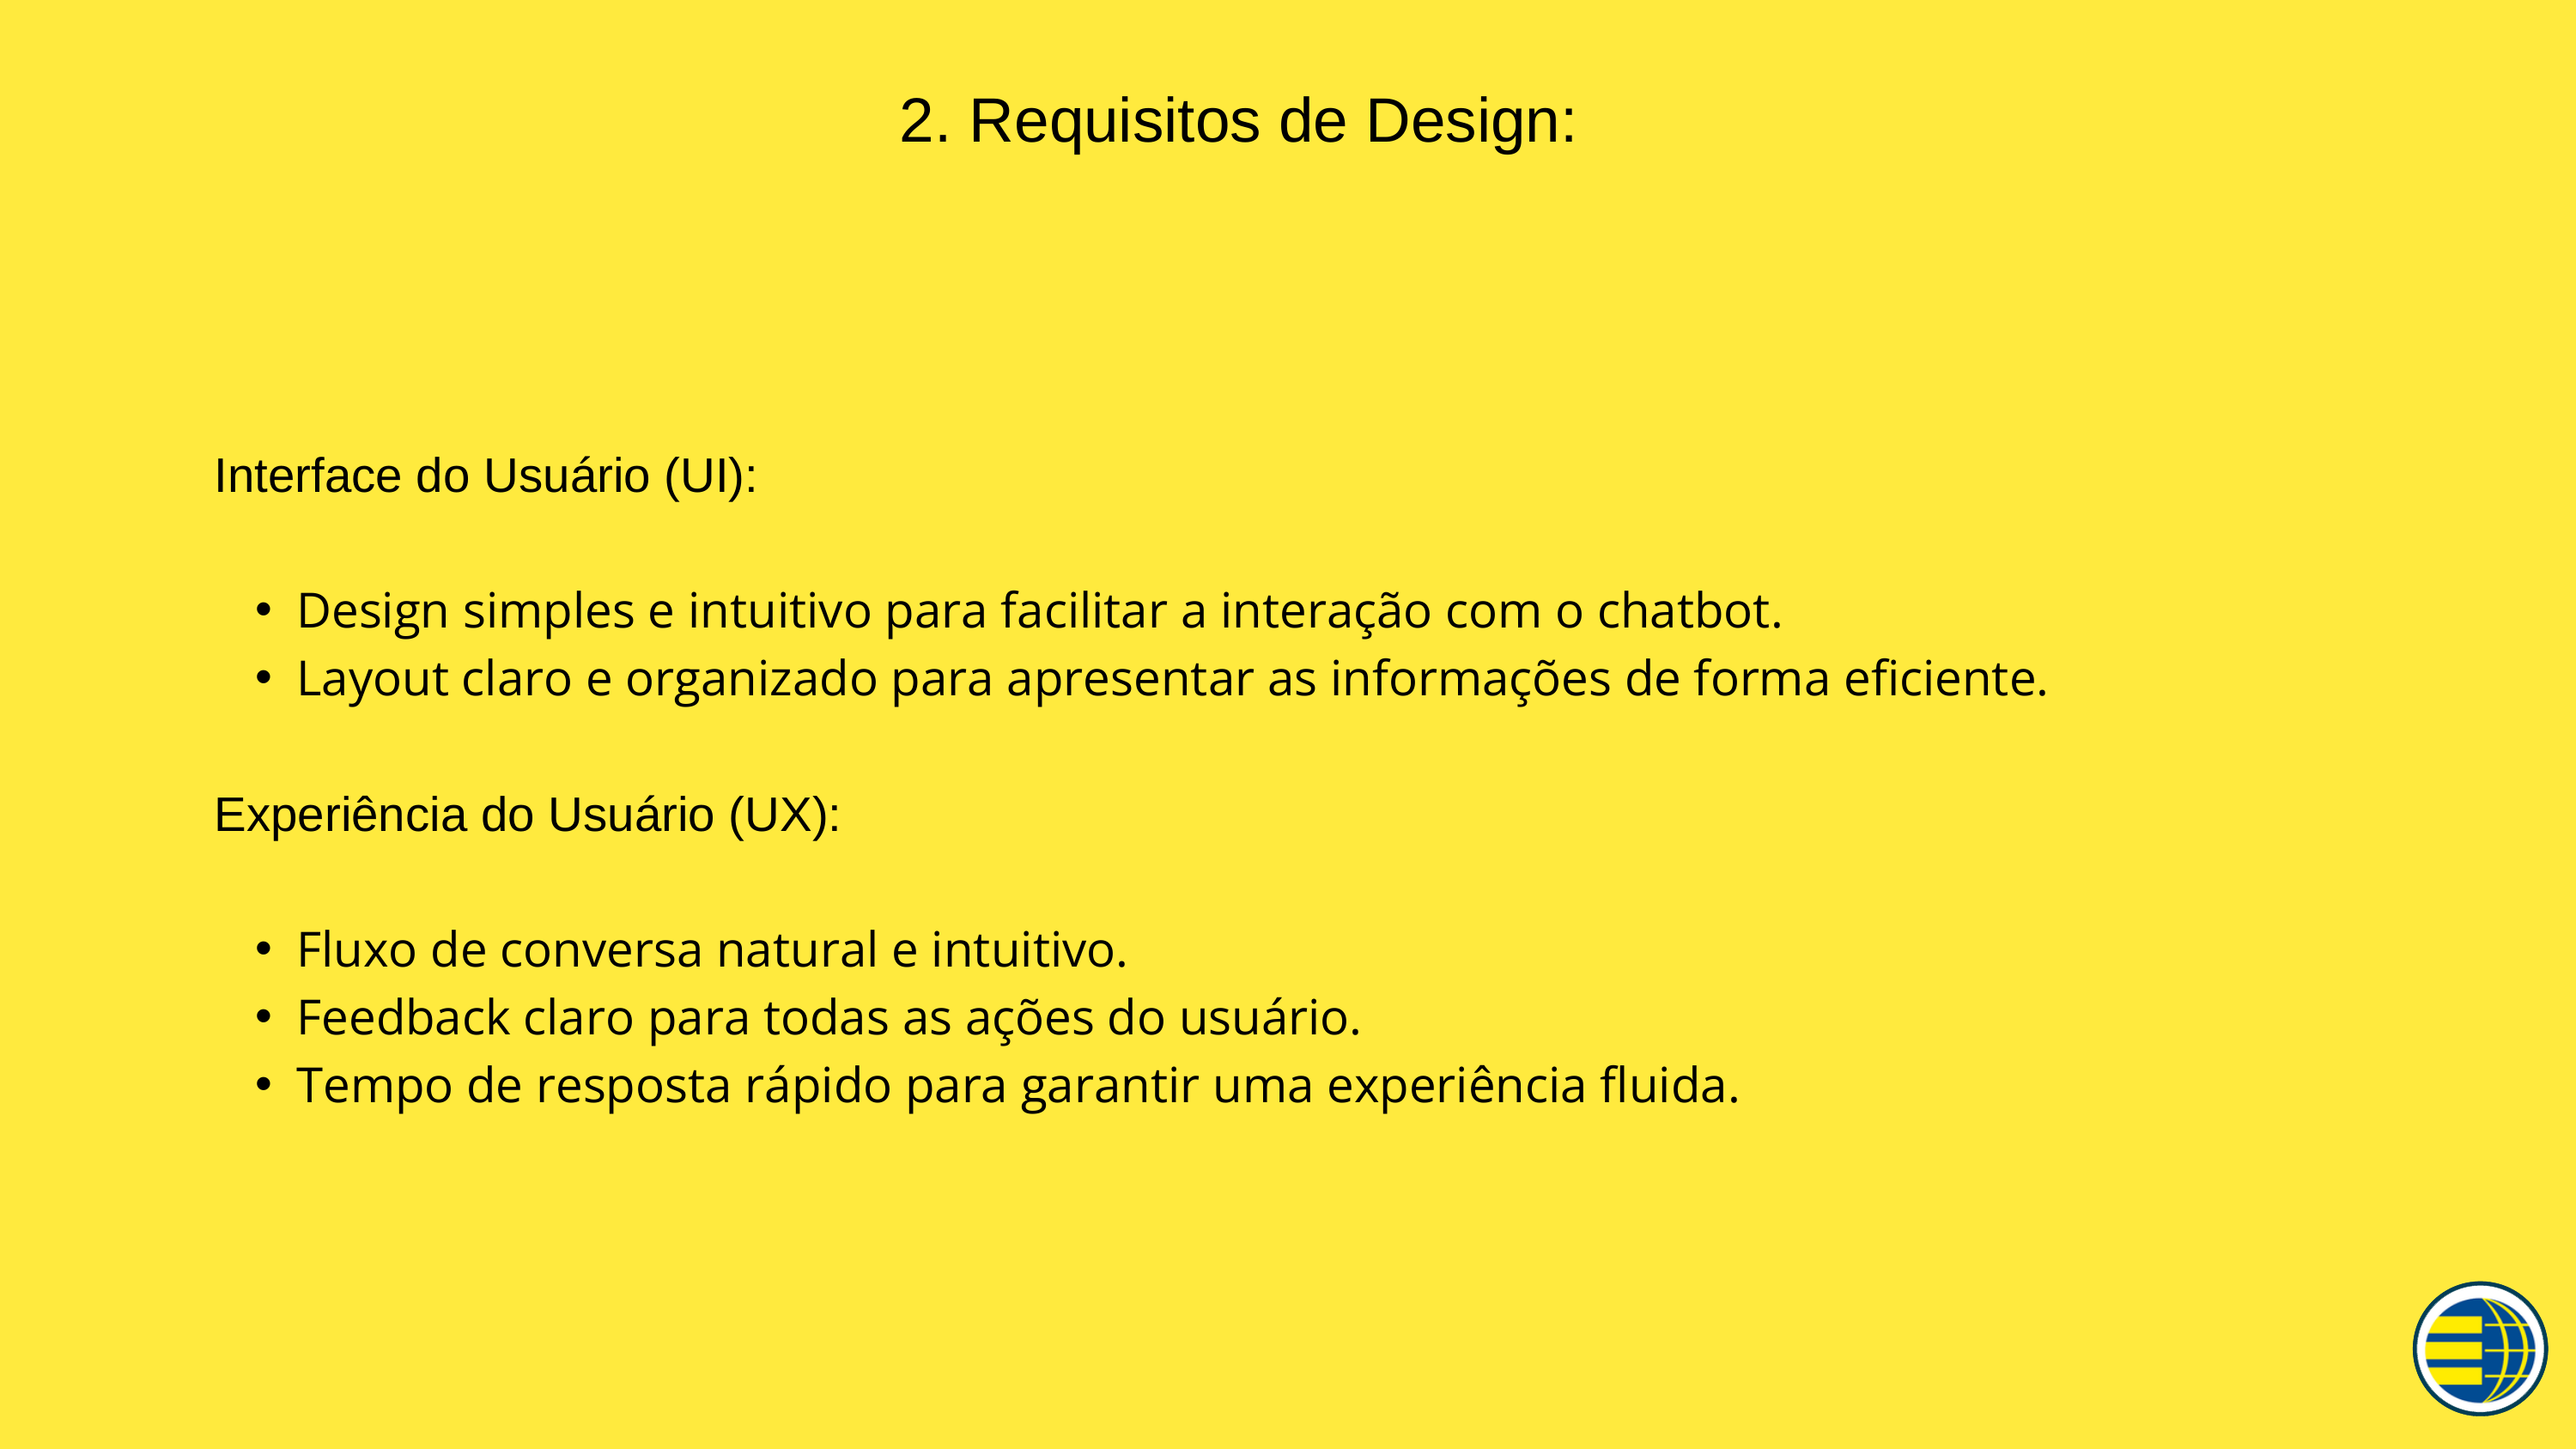

2. Requisitos de Design:

Interface do Usuário (UI):

Design simples e intuitivo para facilitar a interação com o chatbot.
Layout claro e organizado para apresentar as informações de forma eficiente.

Experiência do Usuário (UX):

Fluxo de conversa natural e intuitivo.
Feedback claro para todas as ações do usuário.
Tempo de resposta rápido para garantir uma experiência fluida.